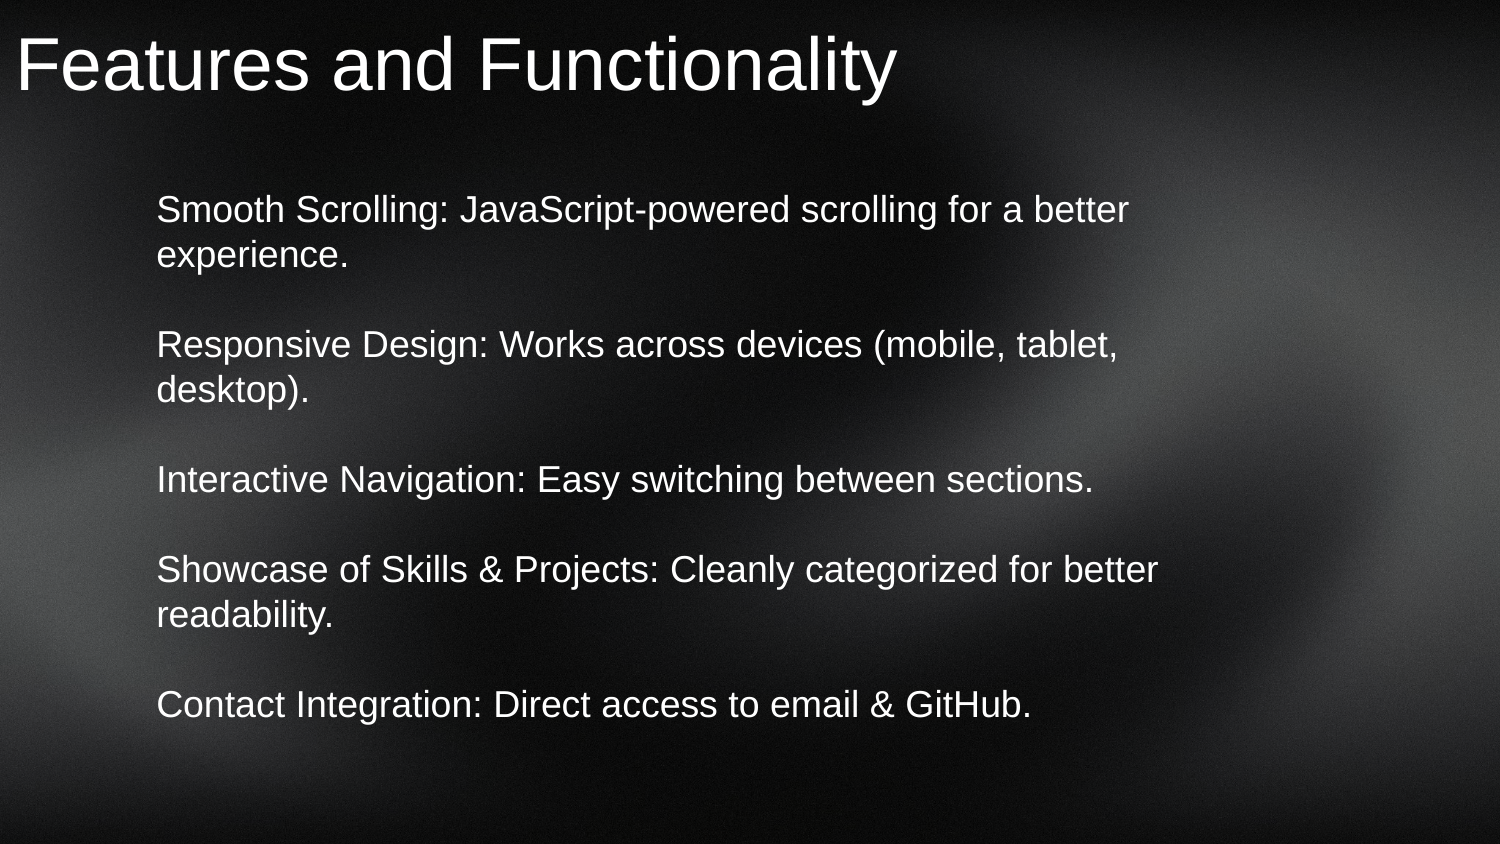

Features and Functionality
Smooth Scrolling: JavaScript-powered scrolling for a better experience.
‎
‎Responsive Design: Works across devices (mobile, tablet, desktop).
‎
‎Interactive Navigation: Easy switching between sections.
‎
‎Showcase of Skills & Projects: Cleanly categorized for better readability.
‎
‎Contact Integration: Direct access to email & GitHub.
‎